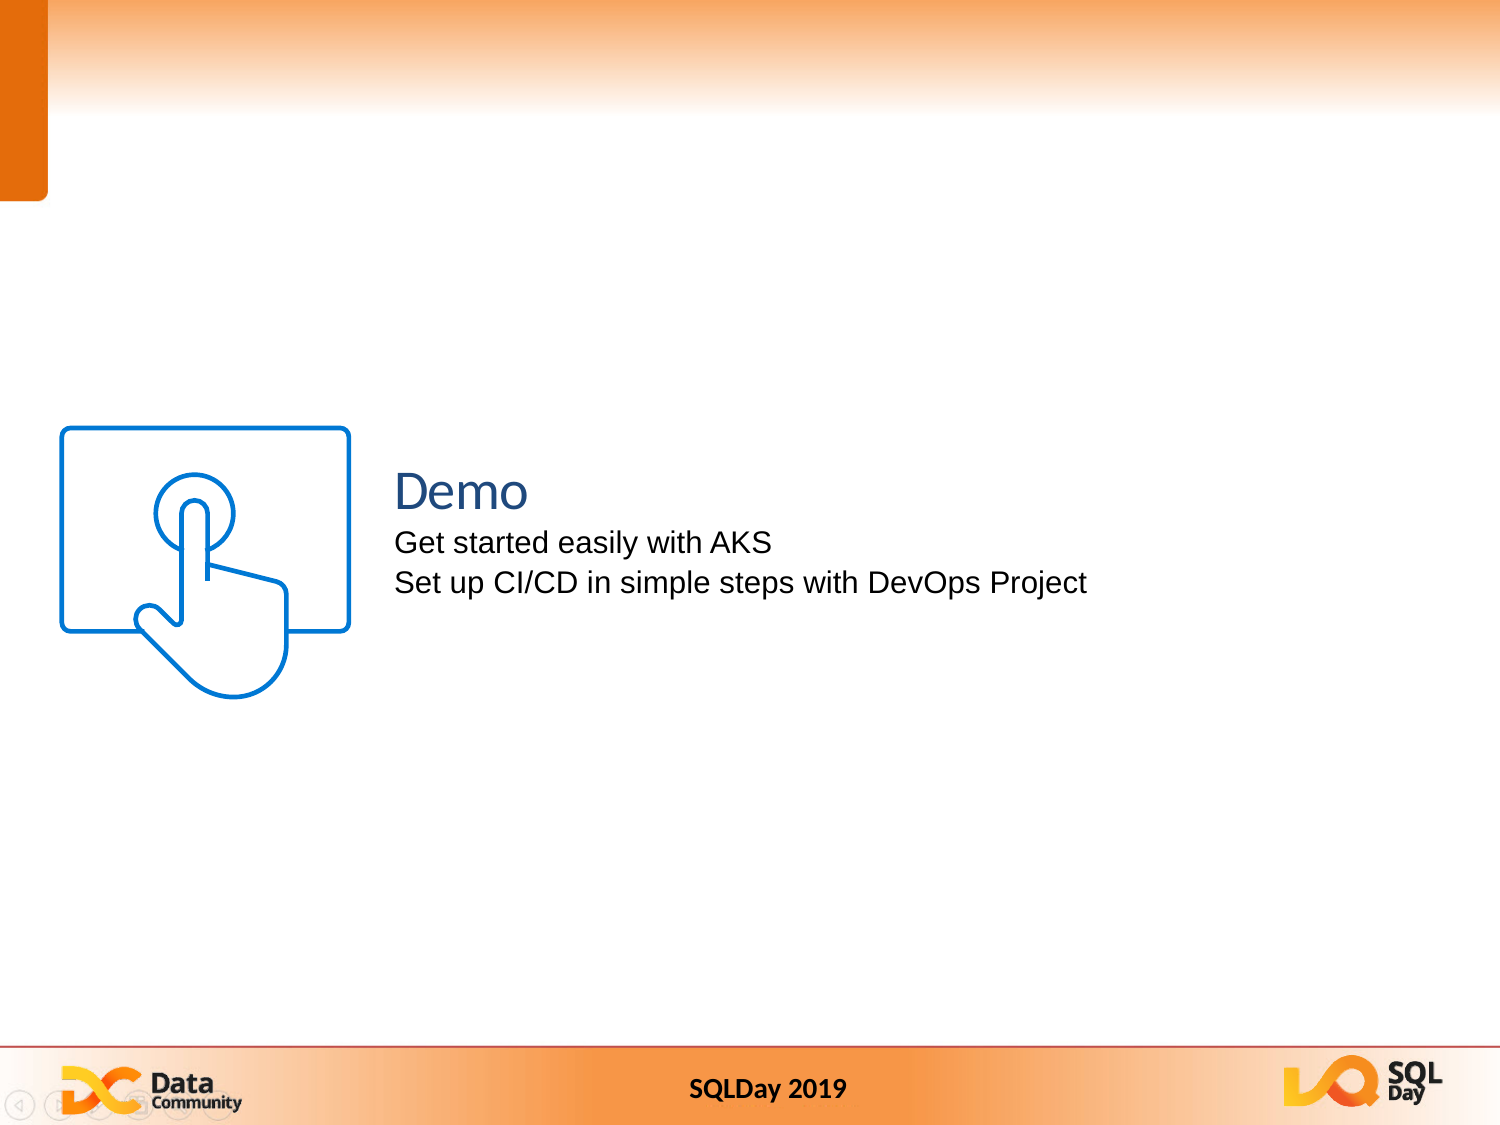

Demo
Get started easily with AKS
Set up CI/CD in simple steps with DevOps Project